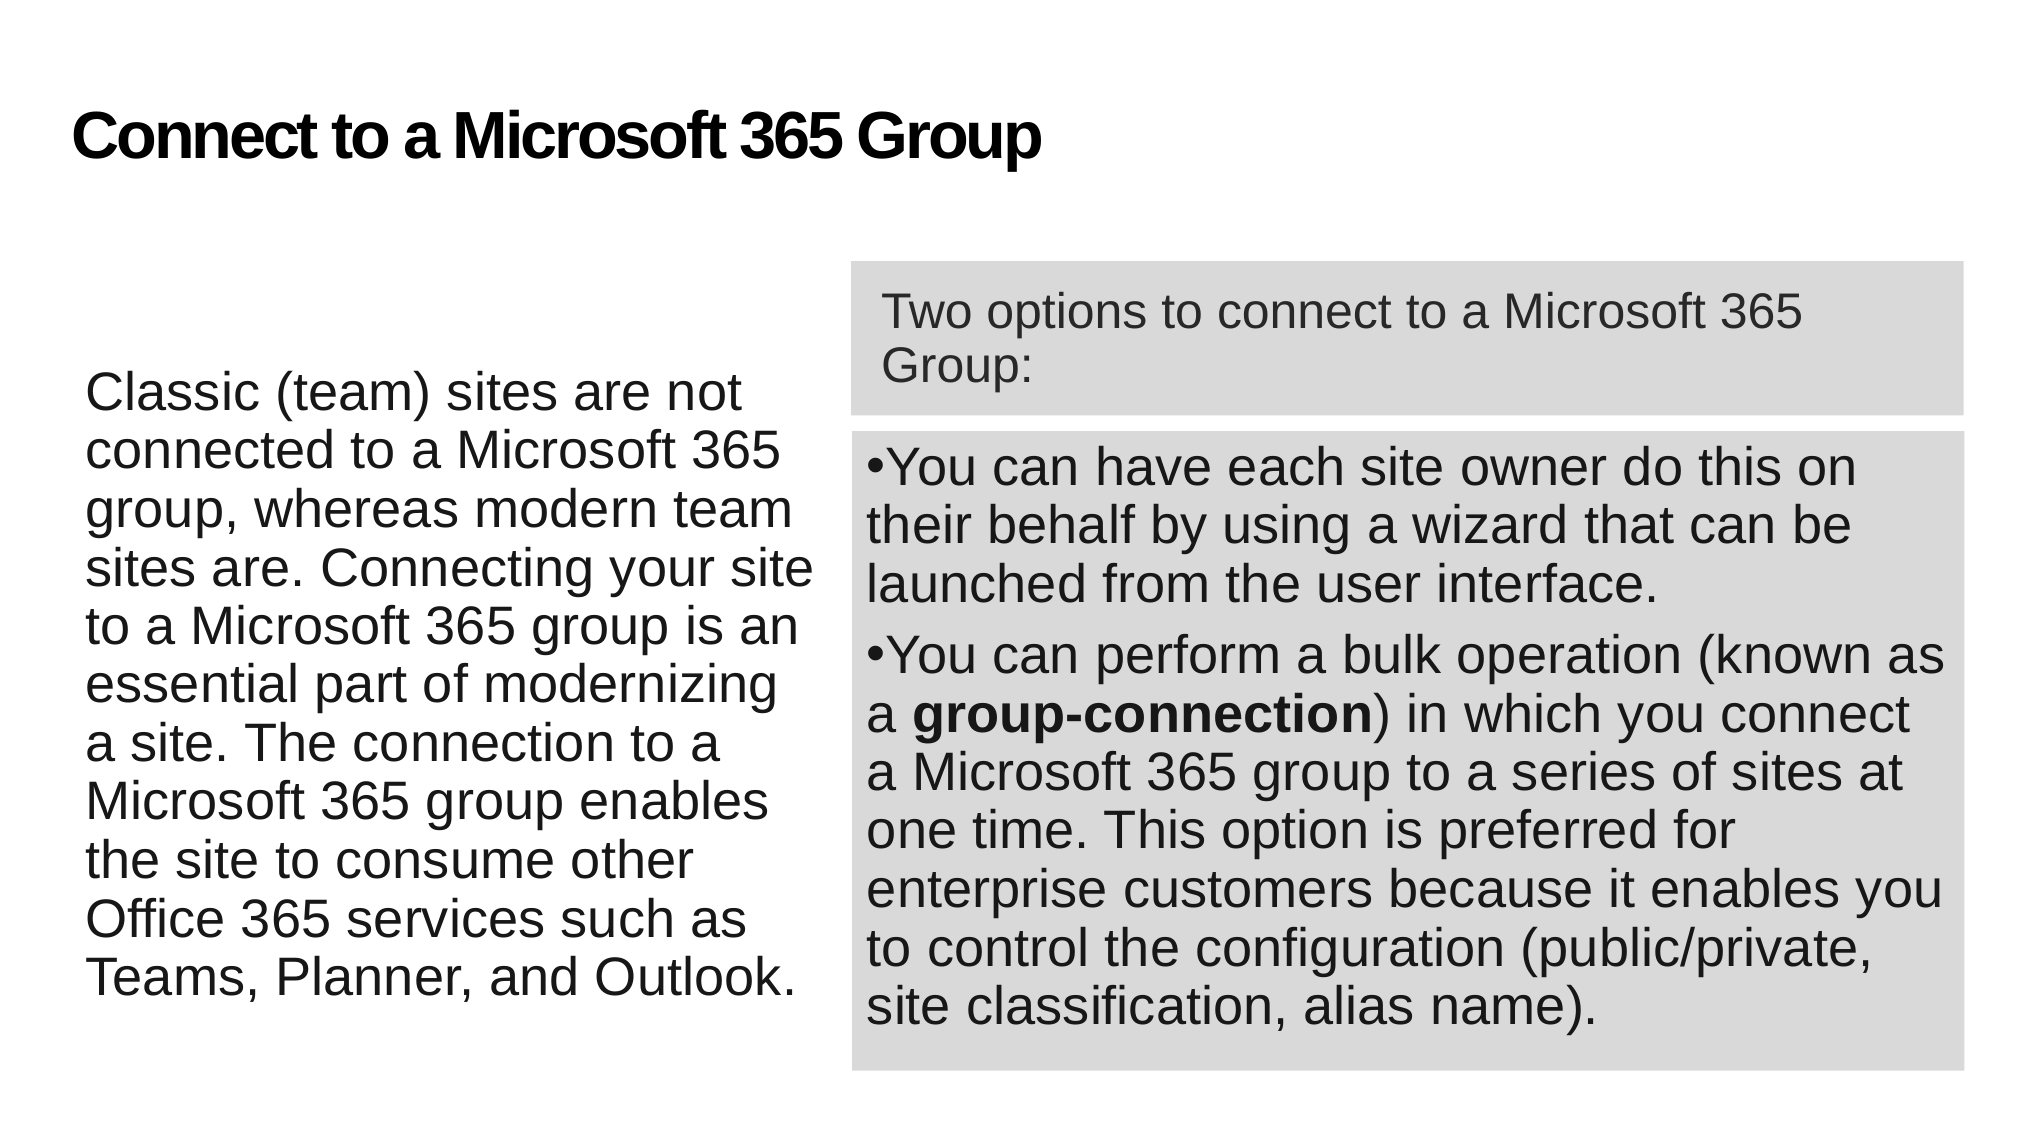

# Connect to a Microsoft 365 Group
Two options to connect to a Microsoft 365 Group:
Classic (team) sites are not connected to a Microsoft 365 group, whereas modern team sites are. Connecting your site to a Microsoft 365 group is an essential part of modernizing a site. The connection to a Microsoft 365 group enables the site to consume other Office 365 services such as Teams, Planner, and Outlook.
You can have each site owner do this on their behalf by using a wizard that can be launched from the user interface.
You can perform a bulk operation (known as a group-connection) in which you connect a Microsoft 365 group to a series of sites at one time. This option is preferred for enterprise customers because it enables you to control the configuration (public/private, site classification, alias name).